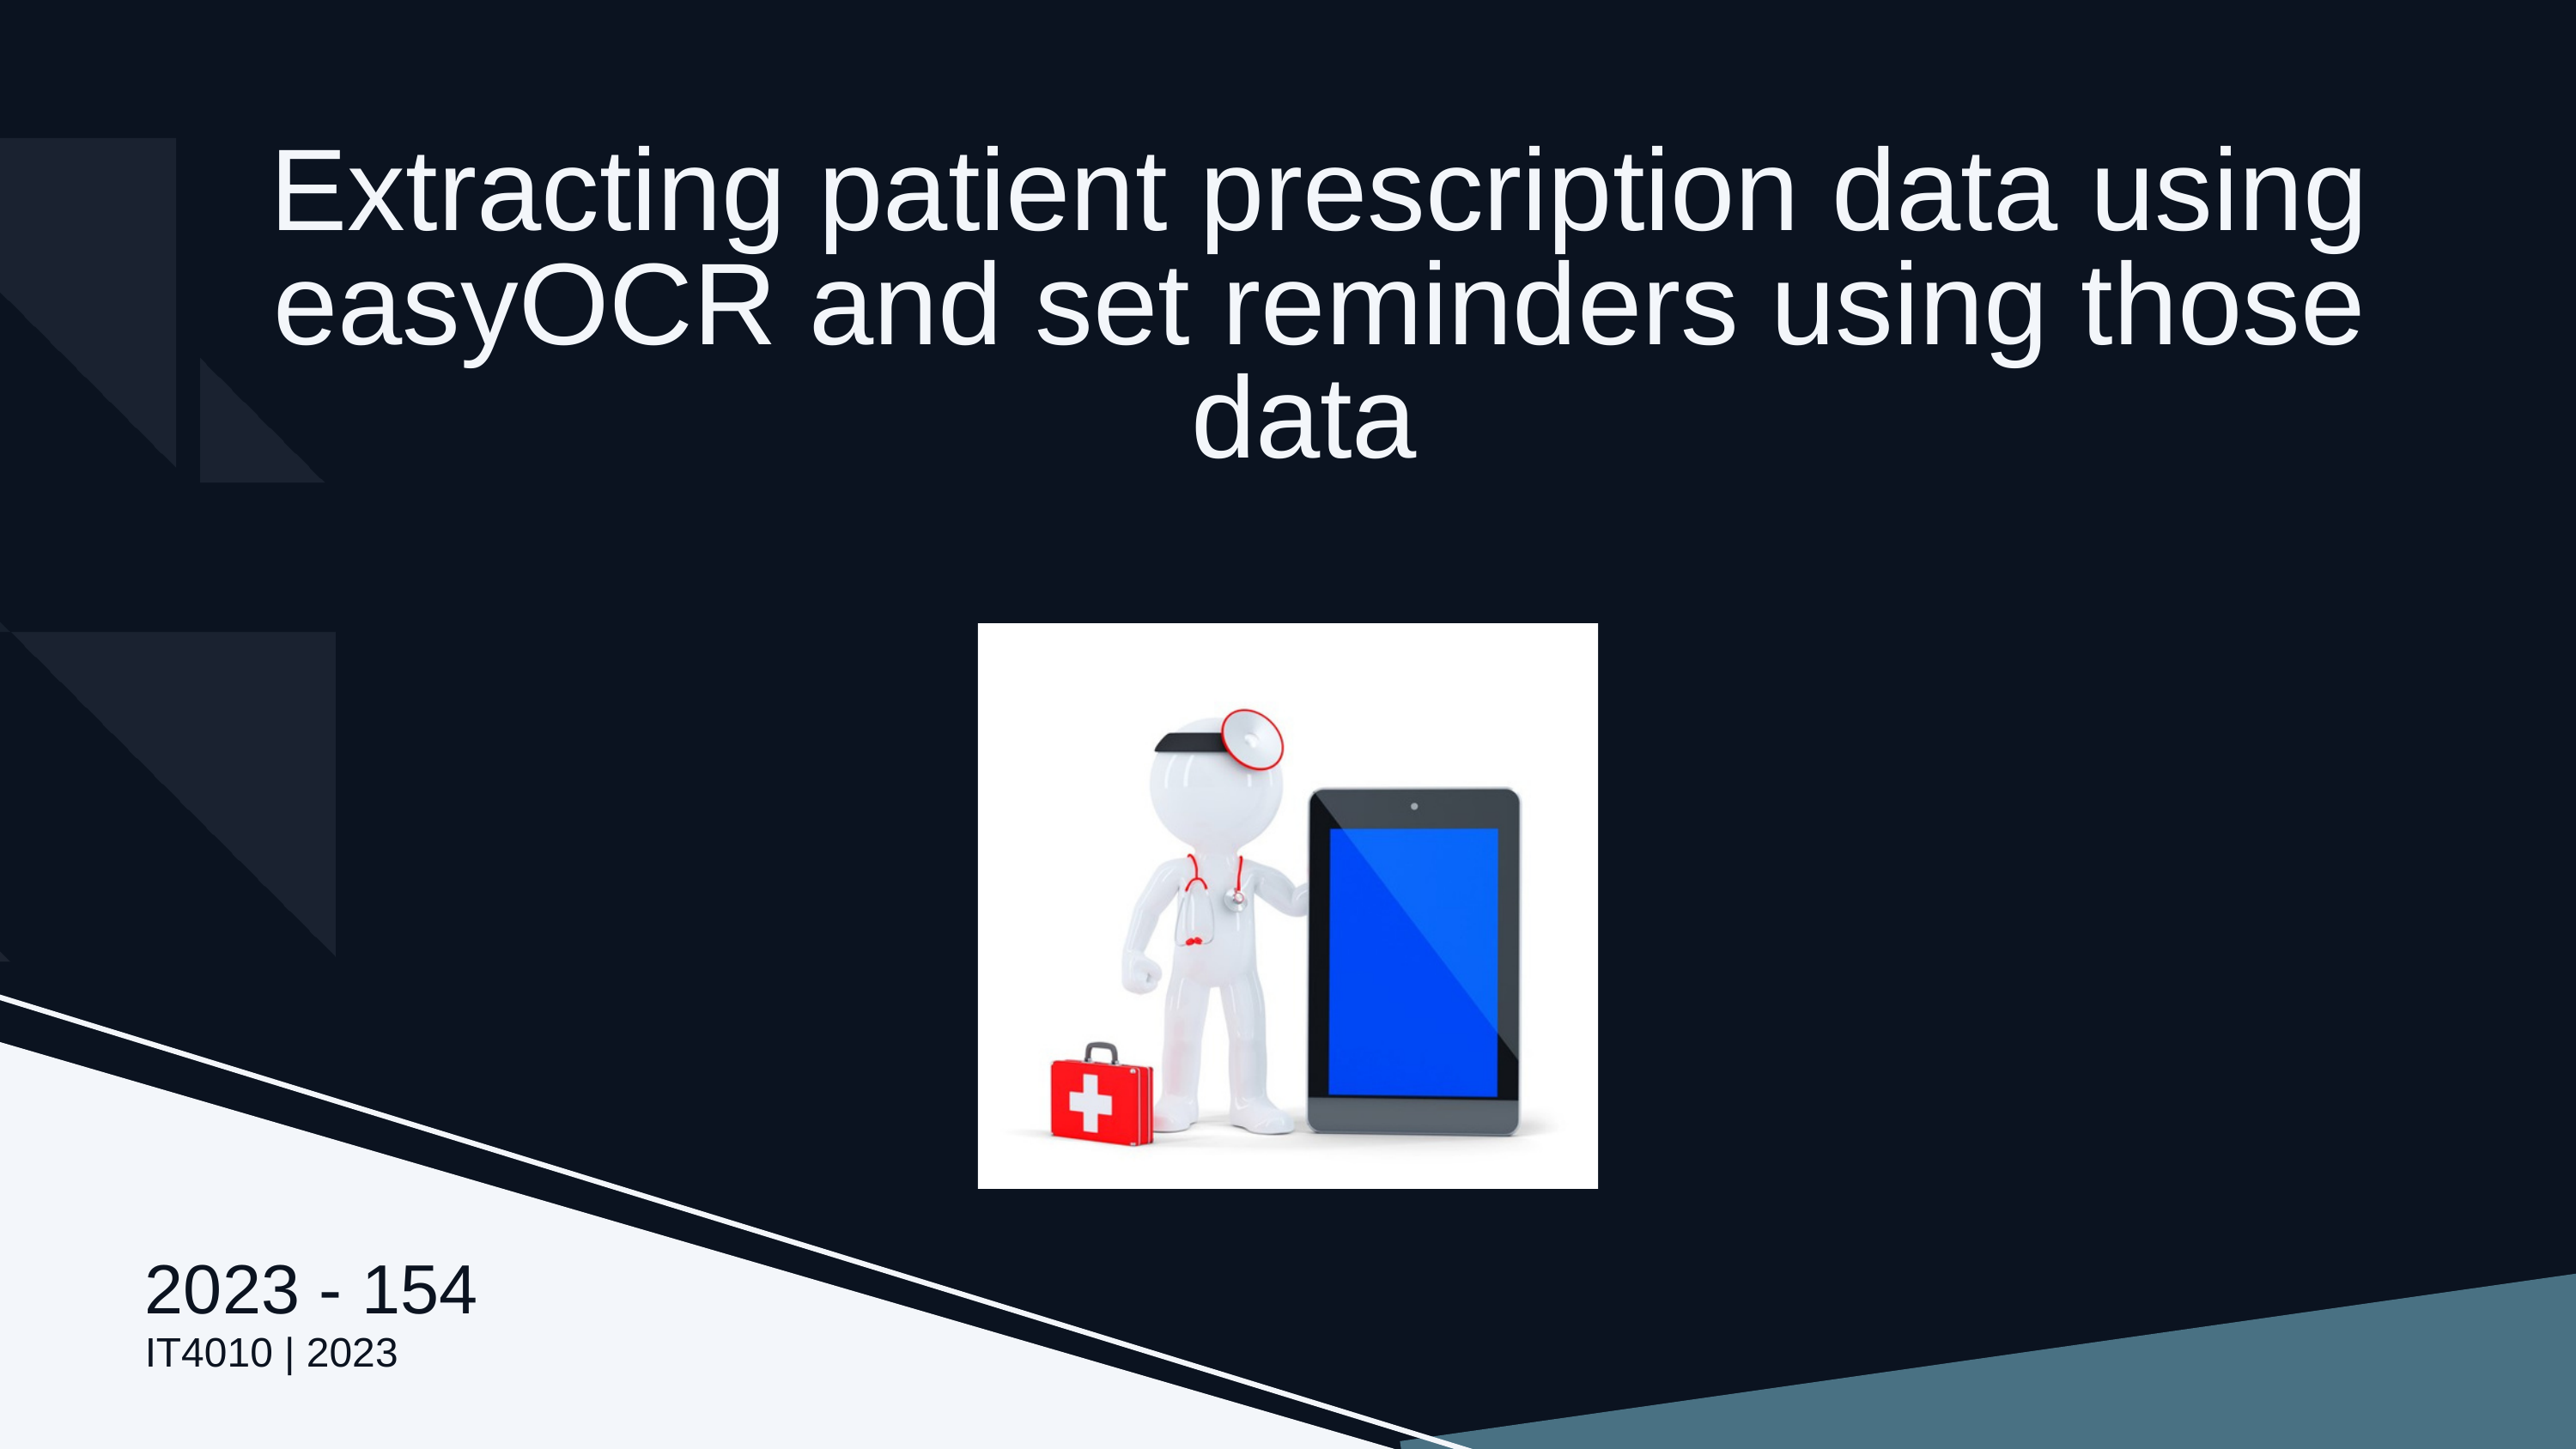

Extracting patient prescription data using easyOCR and set reminders using those data ​

2023 - 154
IT4010 | 2023